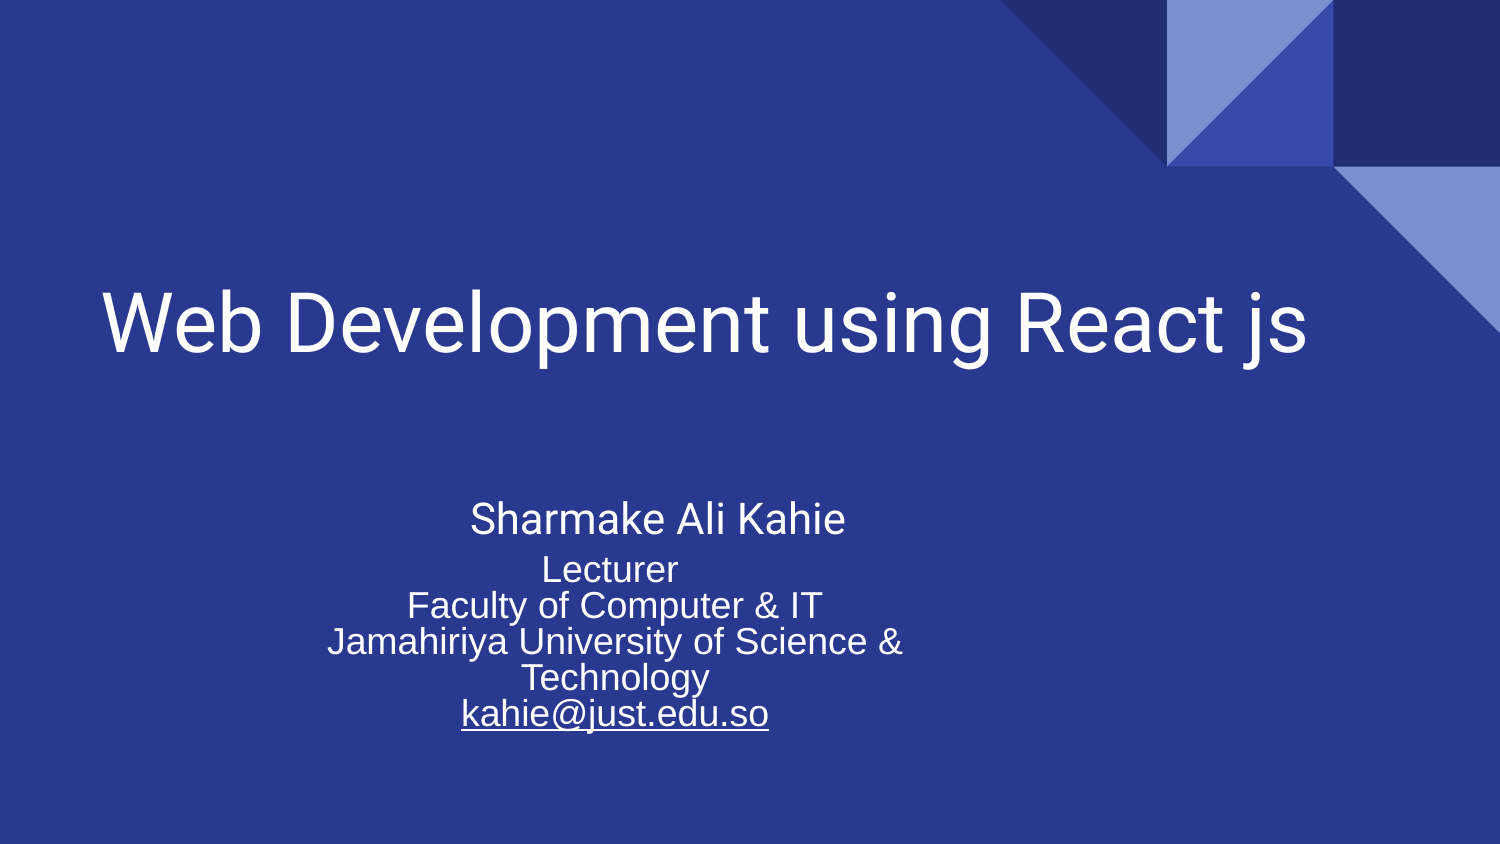

# Web Development using React js
Sharmake Ali Kahie

Lecturer
Faculty of Computer & IT
Jamahiriya University of Science & Technology
kahie@just.edu.so